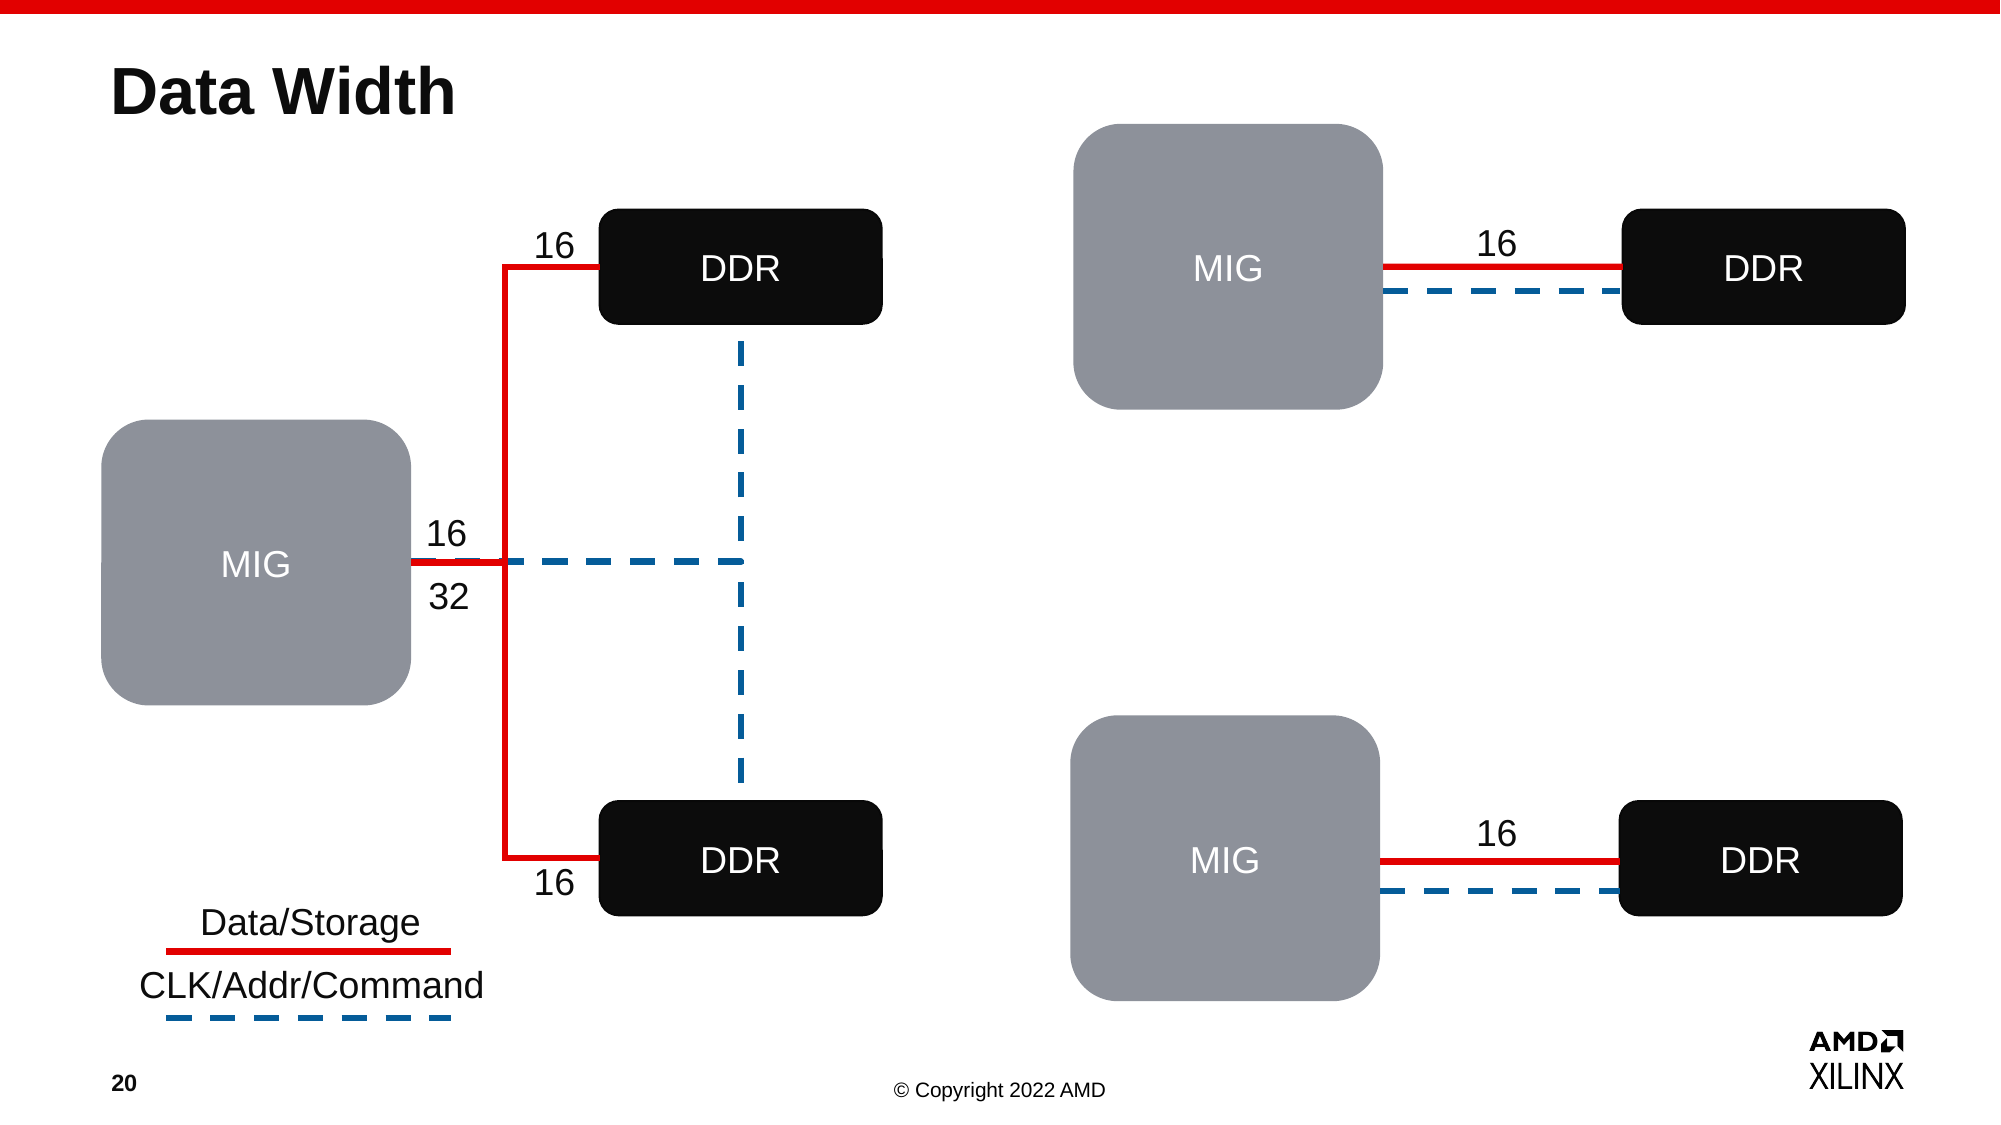

# Data Width
MIG
DDR
DDR
16
16
MIG
16
32
MIG
DDR
16
DDR
16
Data/Storage
CLK/Addr/Command
20